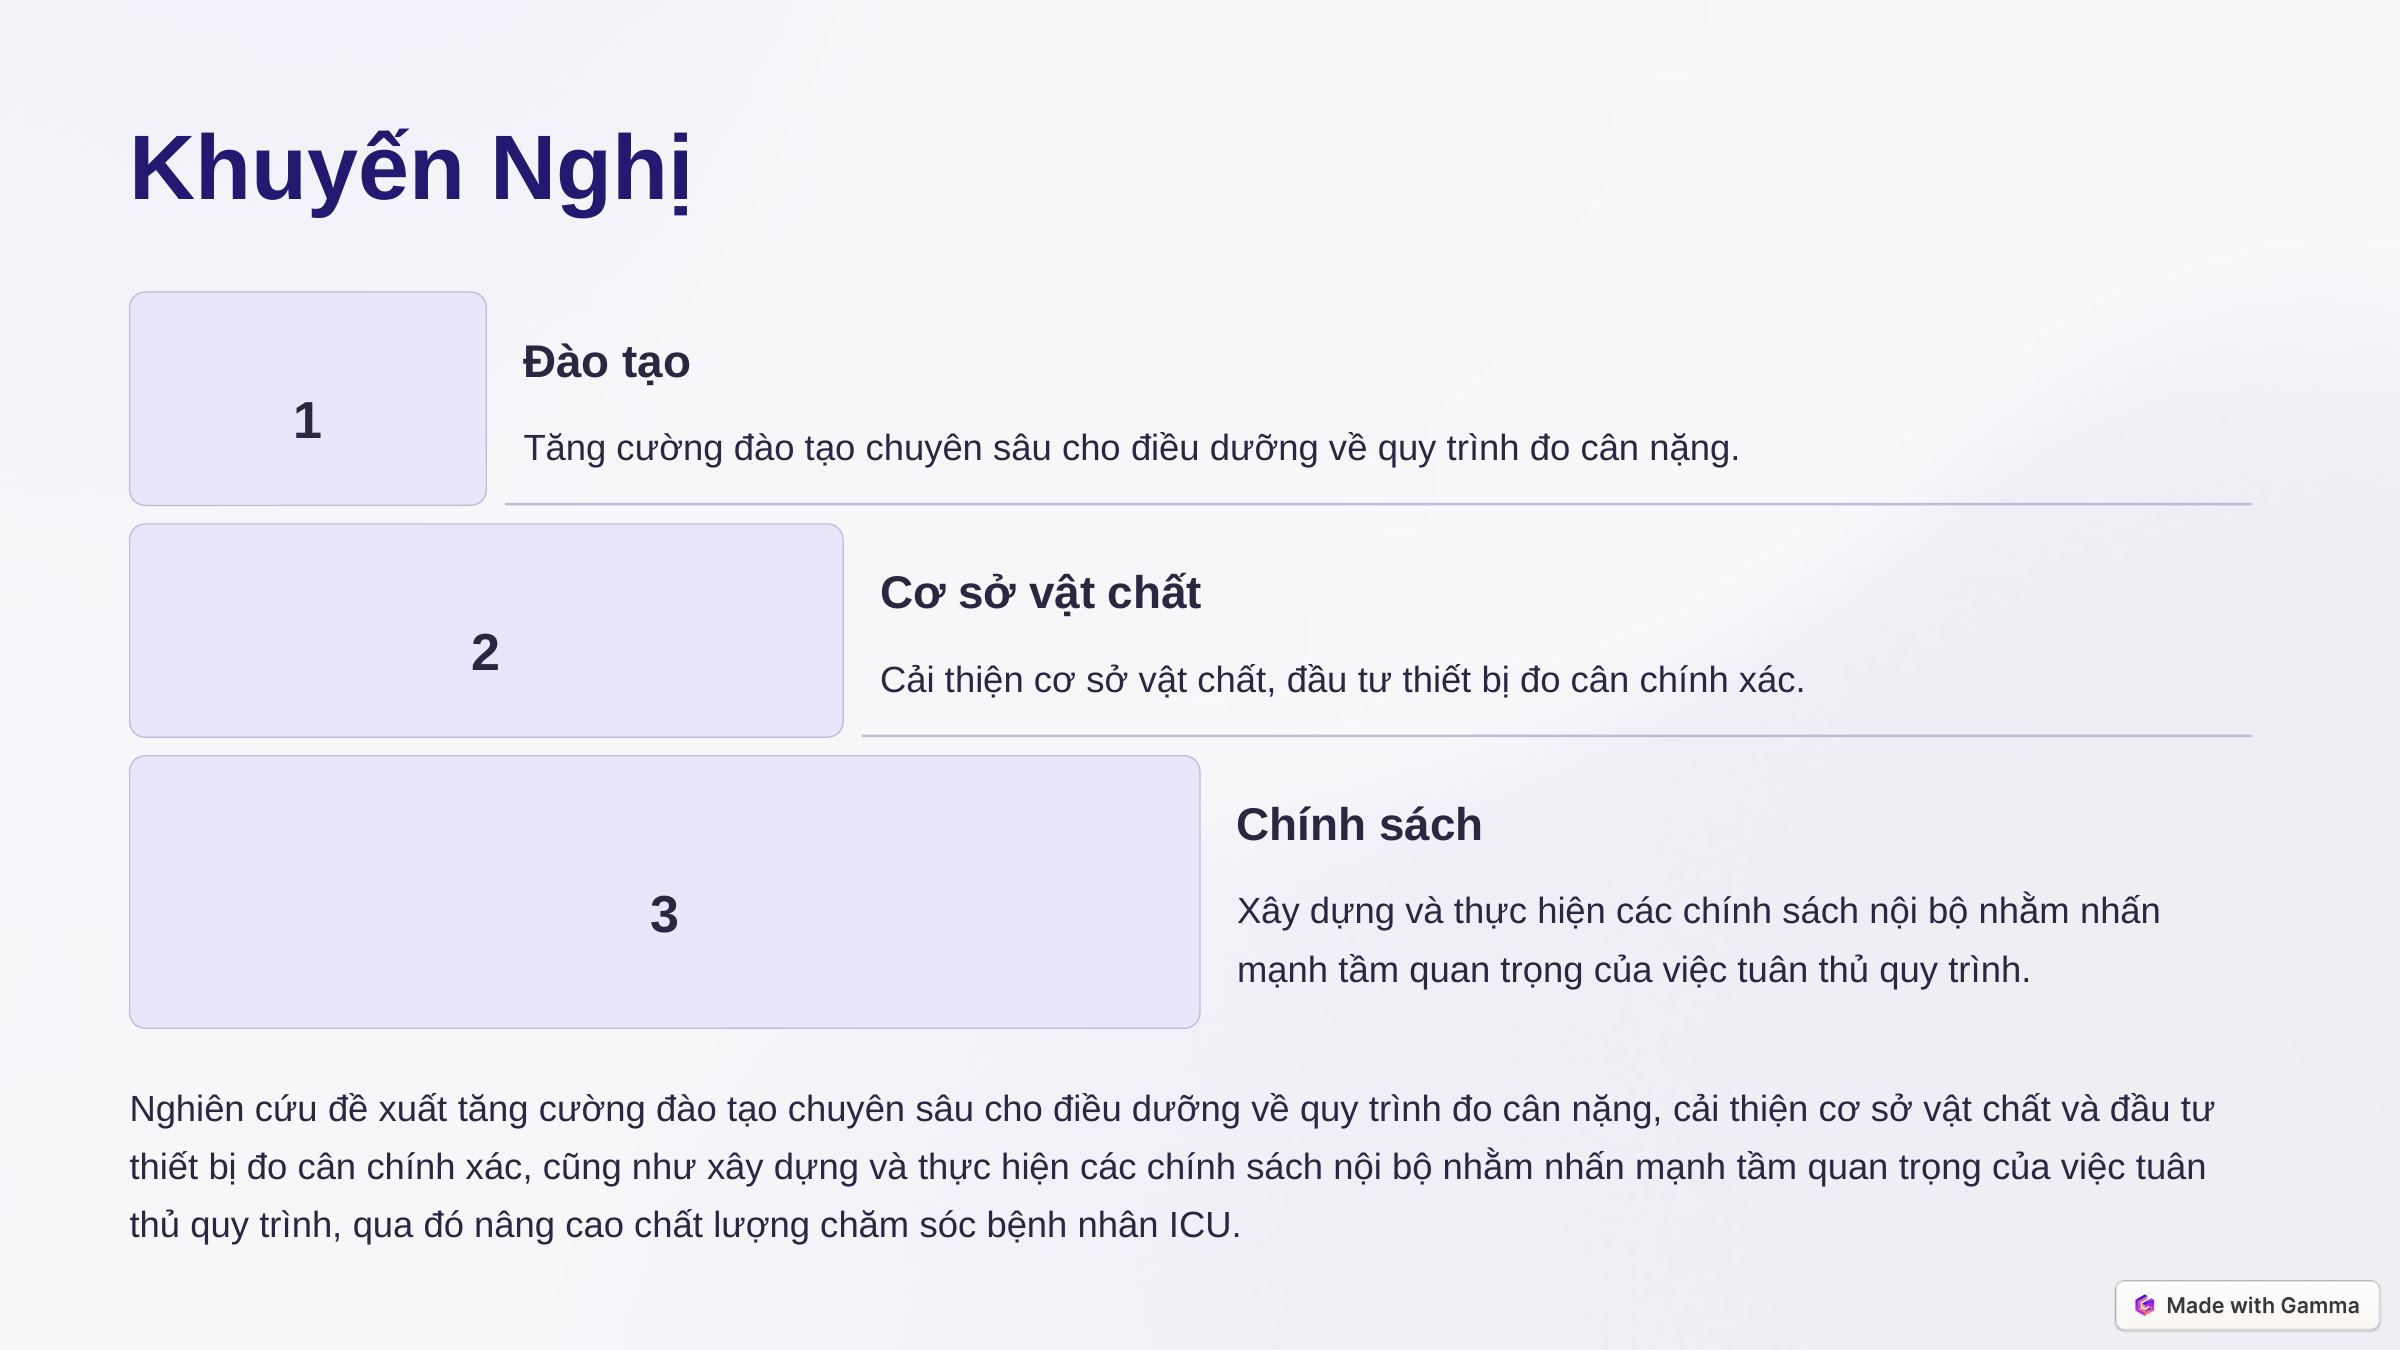

Khuyến Nghị

Đào tạo
1
Tăng cường đào tạo chuyên sâu cho điều dưỡng về quy trình đo cân nặng.

Cơ sở vật chất
2
Cải thiện cơ sở vật chất, đầu tư thiết bị đo cân chính xác.

Chính sách
3
Xây dựng và thực hiện các chính sách nội bộ nhằm nhấn mạnh tầm quan trọng của việc tuân thủ quy trình.
Nghiên cứu đề xuất tăng cường đào tạo chuyên sâu cho điều dưỡng về quy trình đo cân nặng, cải thiện cơ sở vật chất và đầu tư thiết bị đo cân chính xác, cũng như xây dựng và thực hiện các chính sách nội bộ nhằm nhấn mạnh tầm quan trọng của việc tuân thủ quy trình, qua đó nâng cao chất lượng chăm sóc bệnh nhân ICU.